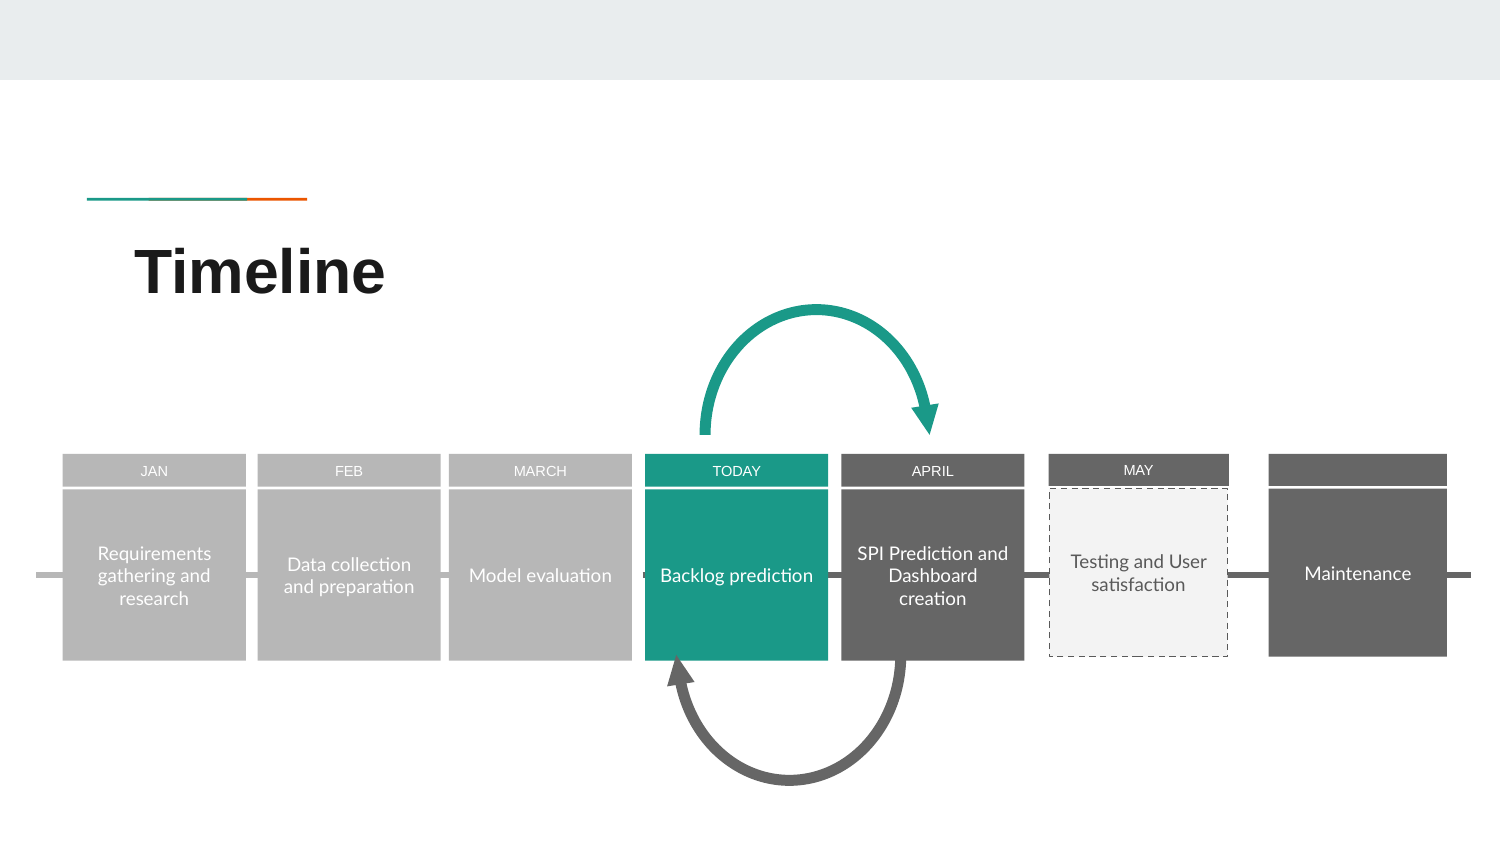

# Timeline

JAN
Requirements gathering and research
MAY
Testing and User satisfaction
TODAY
Backlog prediction
FEB
Data collection and preparation
MARCH
Model evaluation
APRIL
SPI Prediction and Dashboard creation

Maintenance